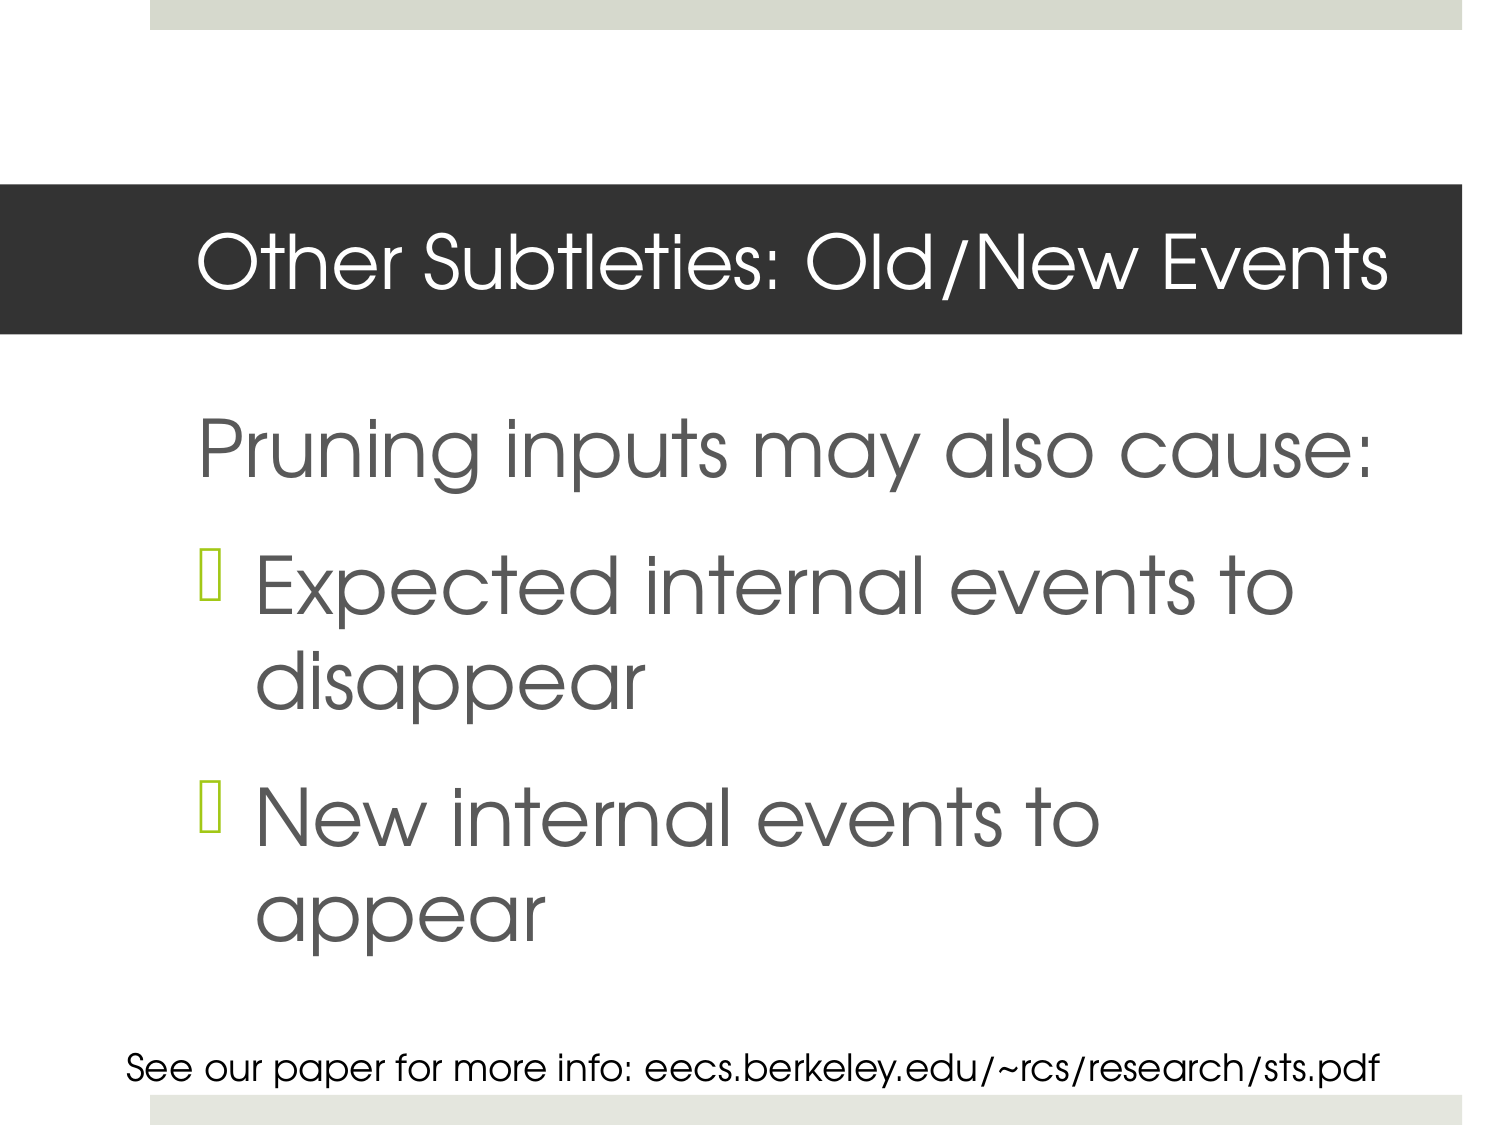

# Other Subtleties: Old/New Events
Pruning inputs may also cause:
Expected internal events to disappear
New internal events to appear

See our paper for more info: eecs.berkeley.edu/~rcs/research/sts.pdf